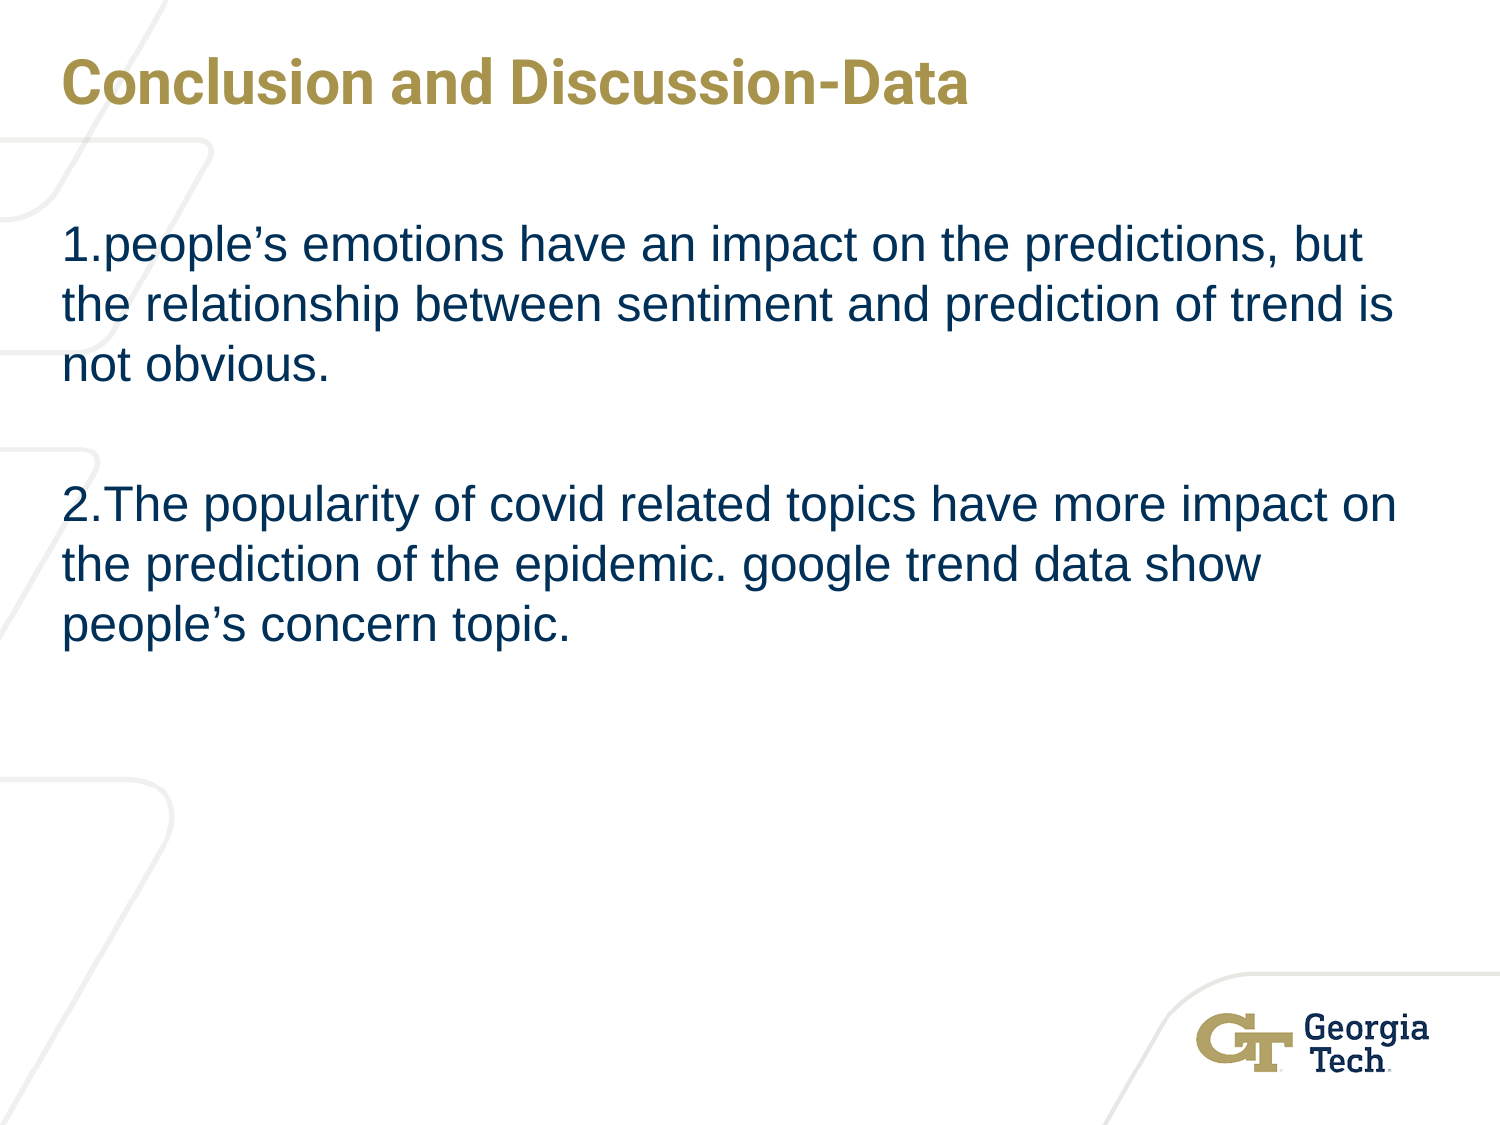

Conclusion and Discussion-Data
1.people’s emotions have an impact on the predictions, but the relationship between sentiment and prediction of trend is not obvious.

2.The popularity of covid related topics have more impact on the prediction of the epidemic. google trend data show people’s concern topic.